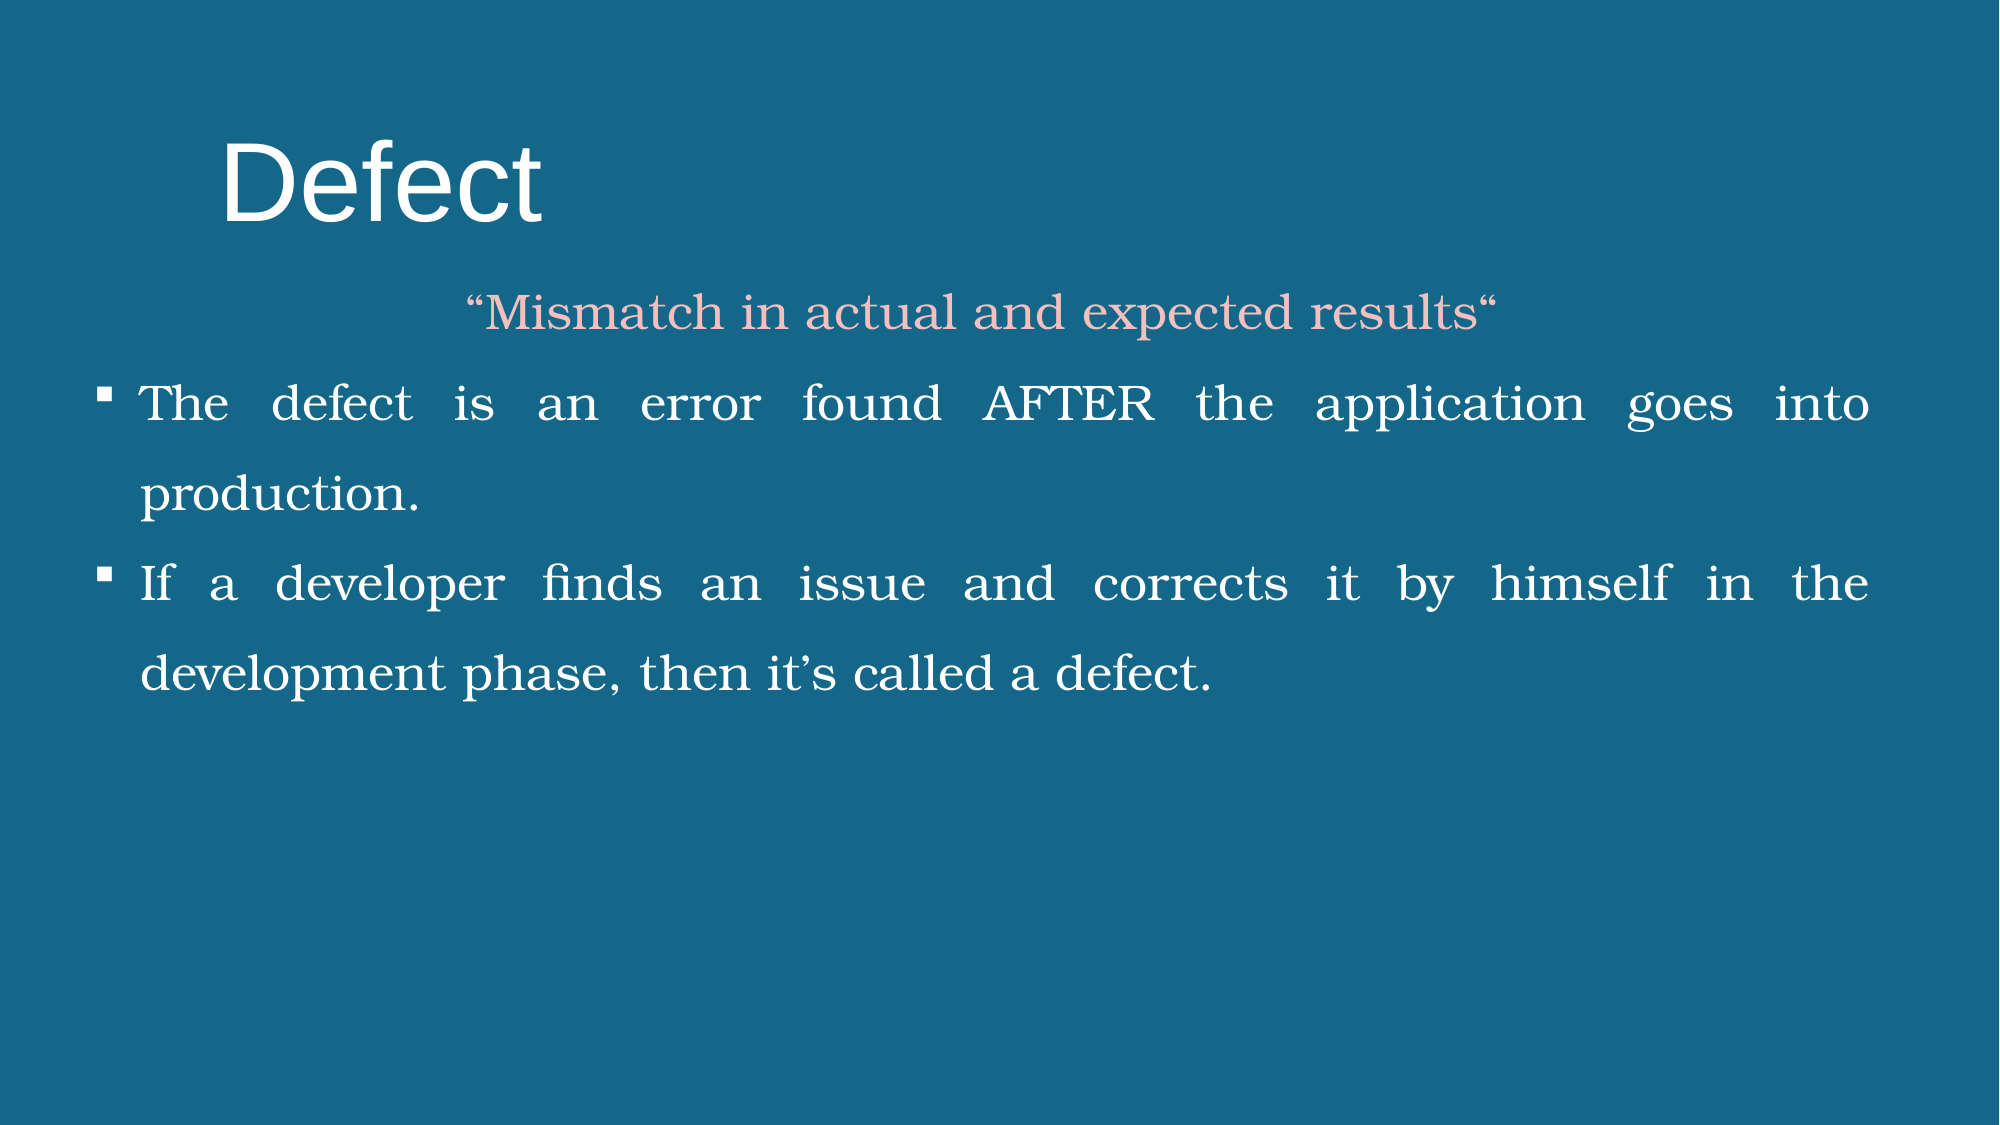

Defect
“Mismatch in actual and expected results“
The defect is an error found AFTER the application goes into production.
If a developer finds an issue and corrects it by himself in the development phase, then it’s called a defect.